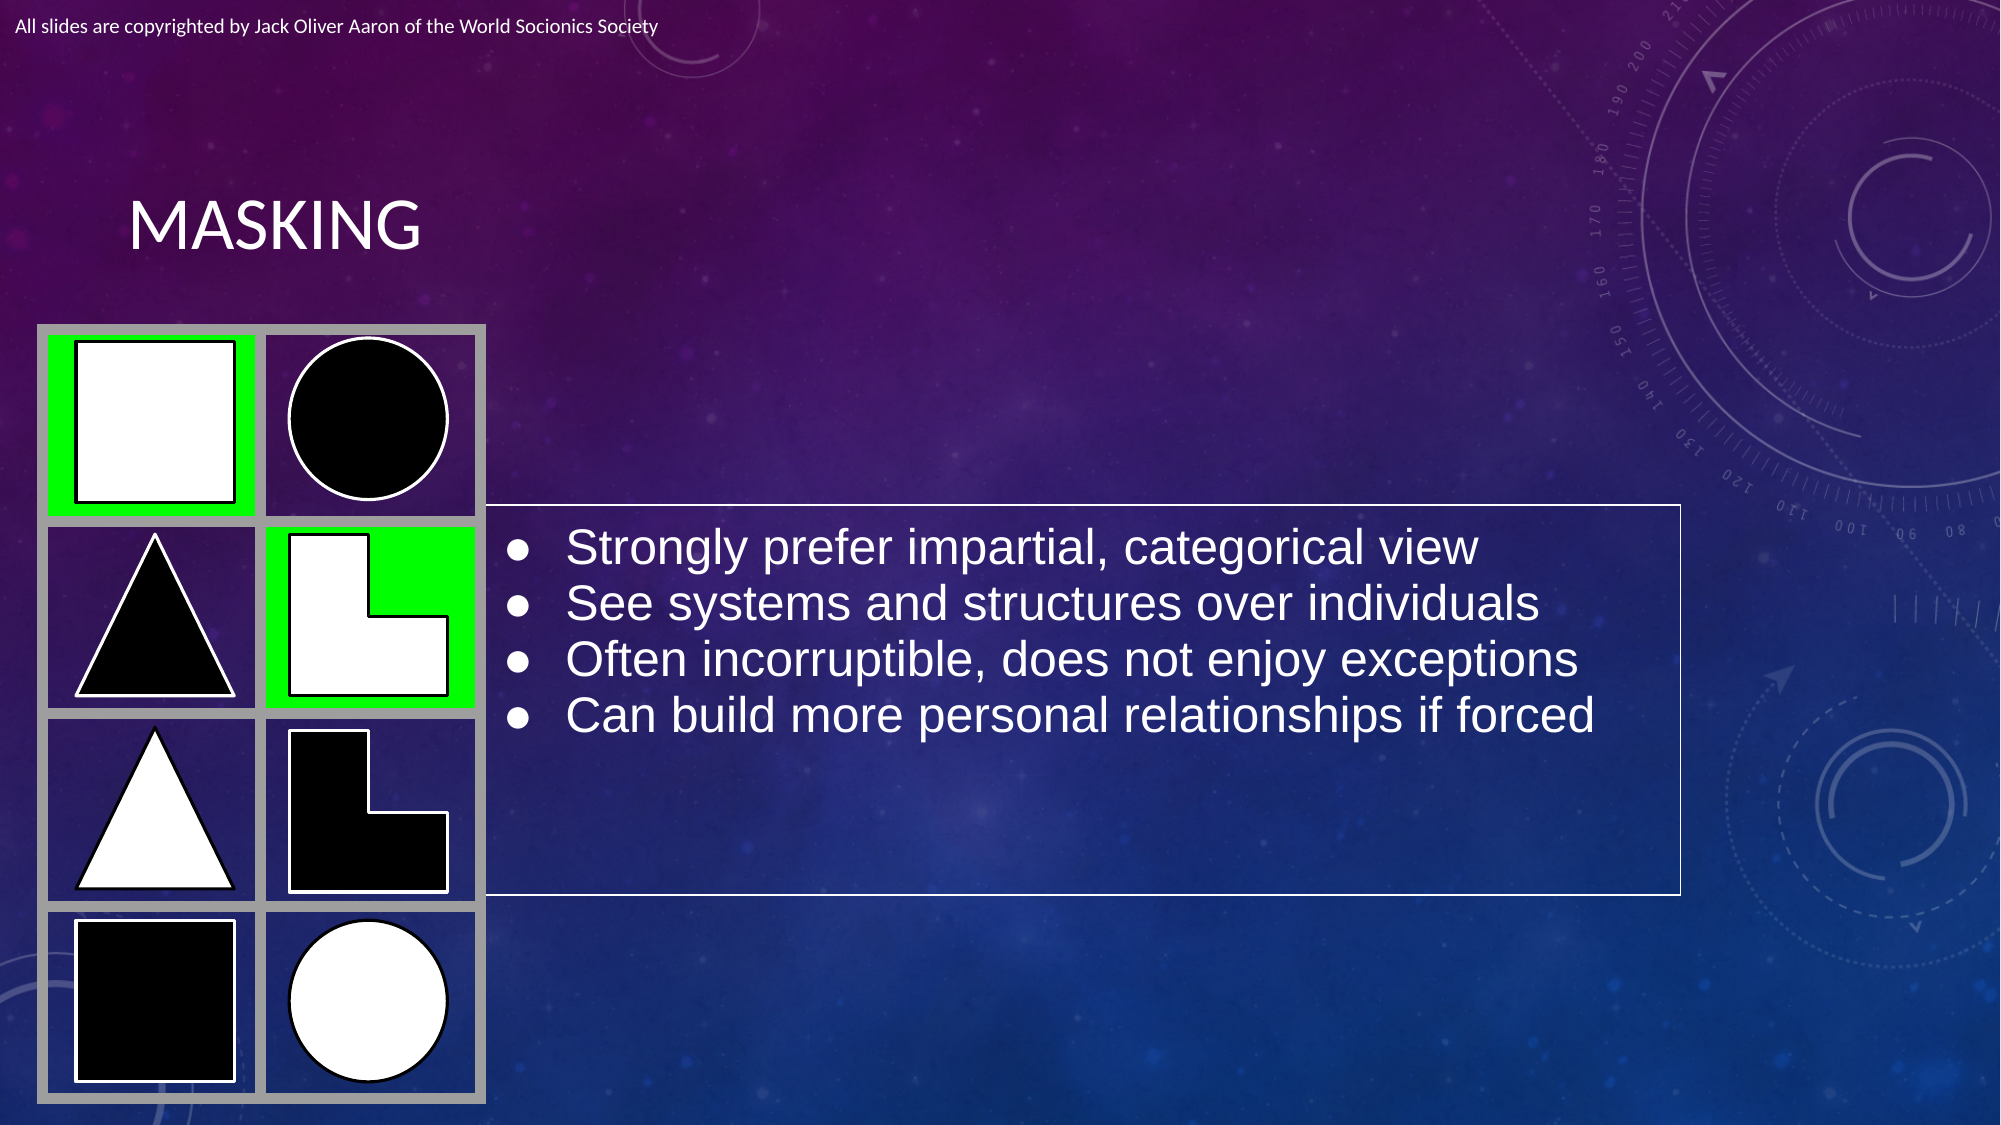

All slides are copyrighted by Jack Oliver Aaron of the World Socionics Society
# MASKING
|  |  |
| --- | --- |
|  |  |
|  |  |
|  |  |

| Strongly prefer impartial, categorical view See systems and structures over individuals Often incorruptible, does not enjoy exceptions Can build more personal relationships if forced |
| --- |